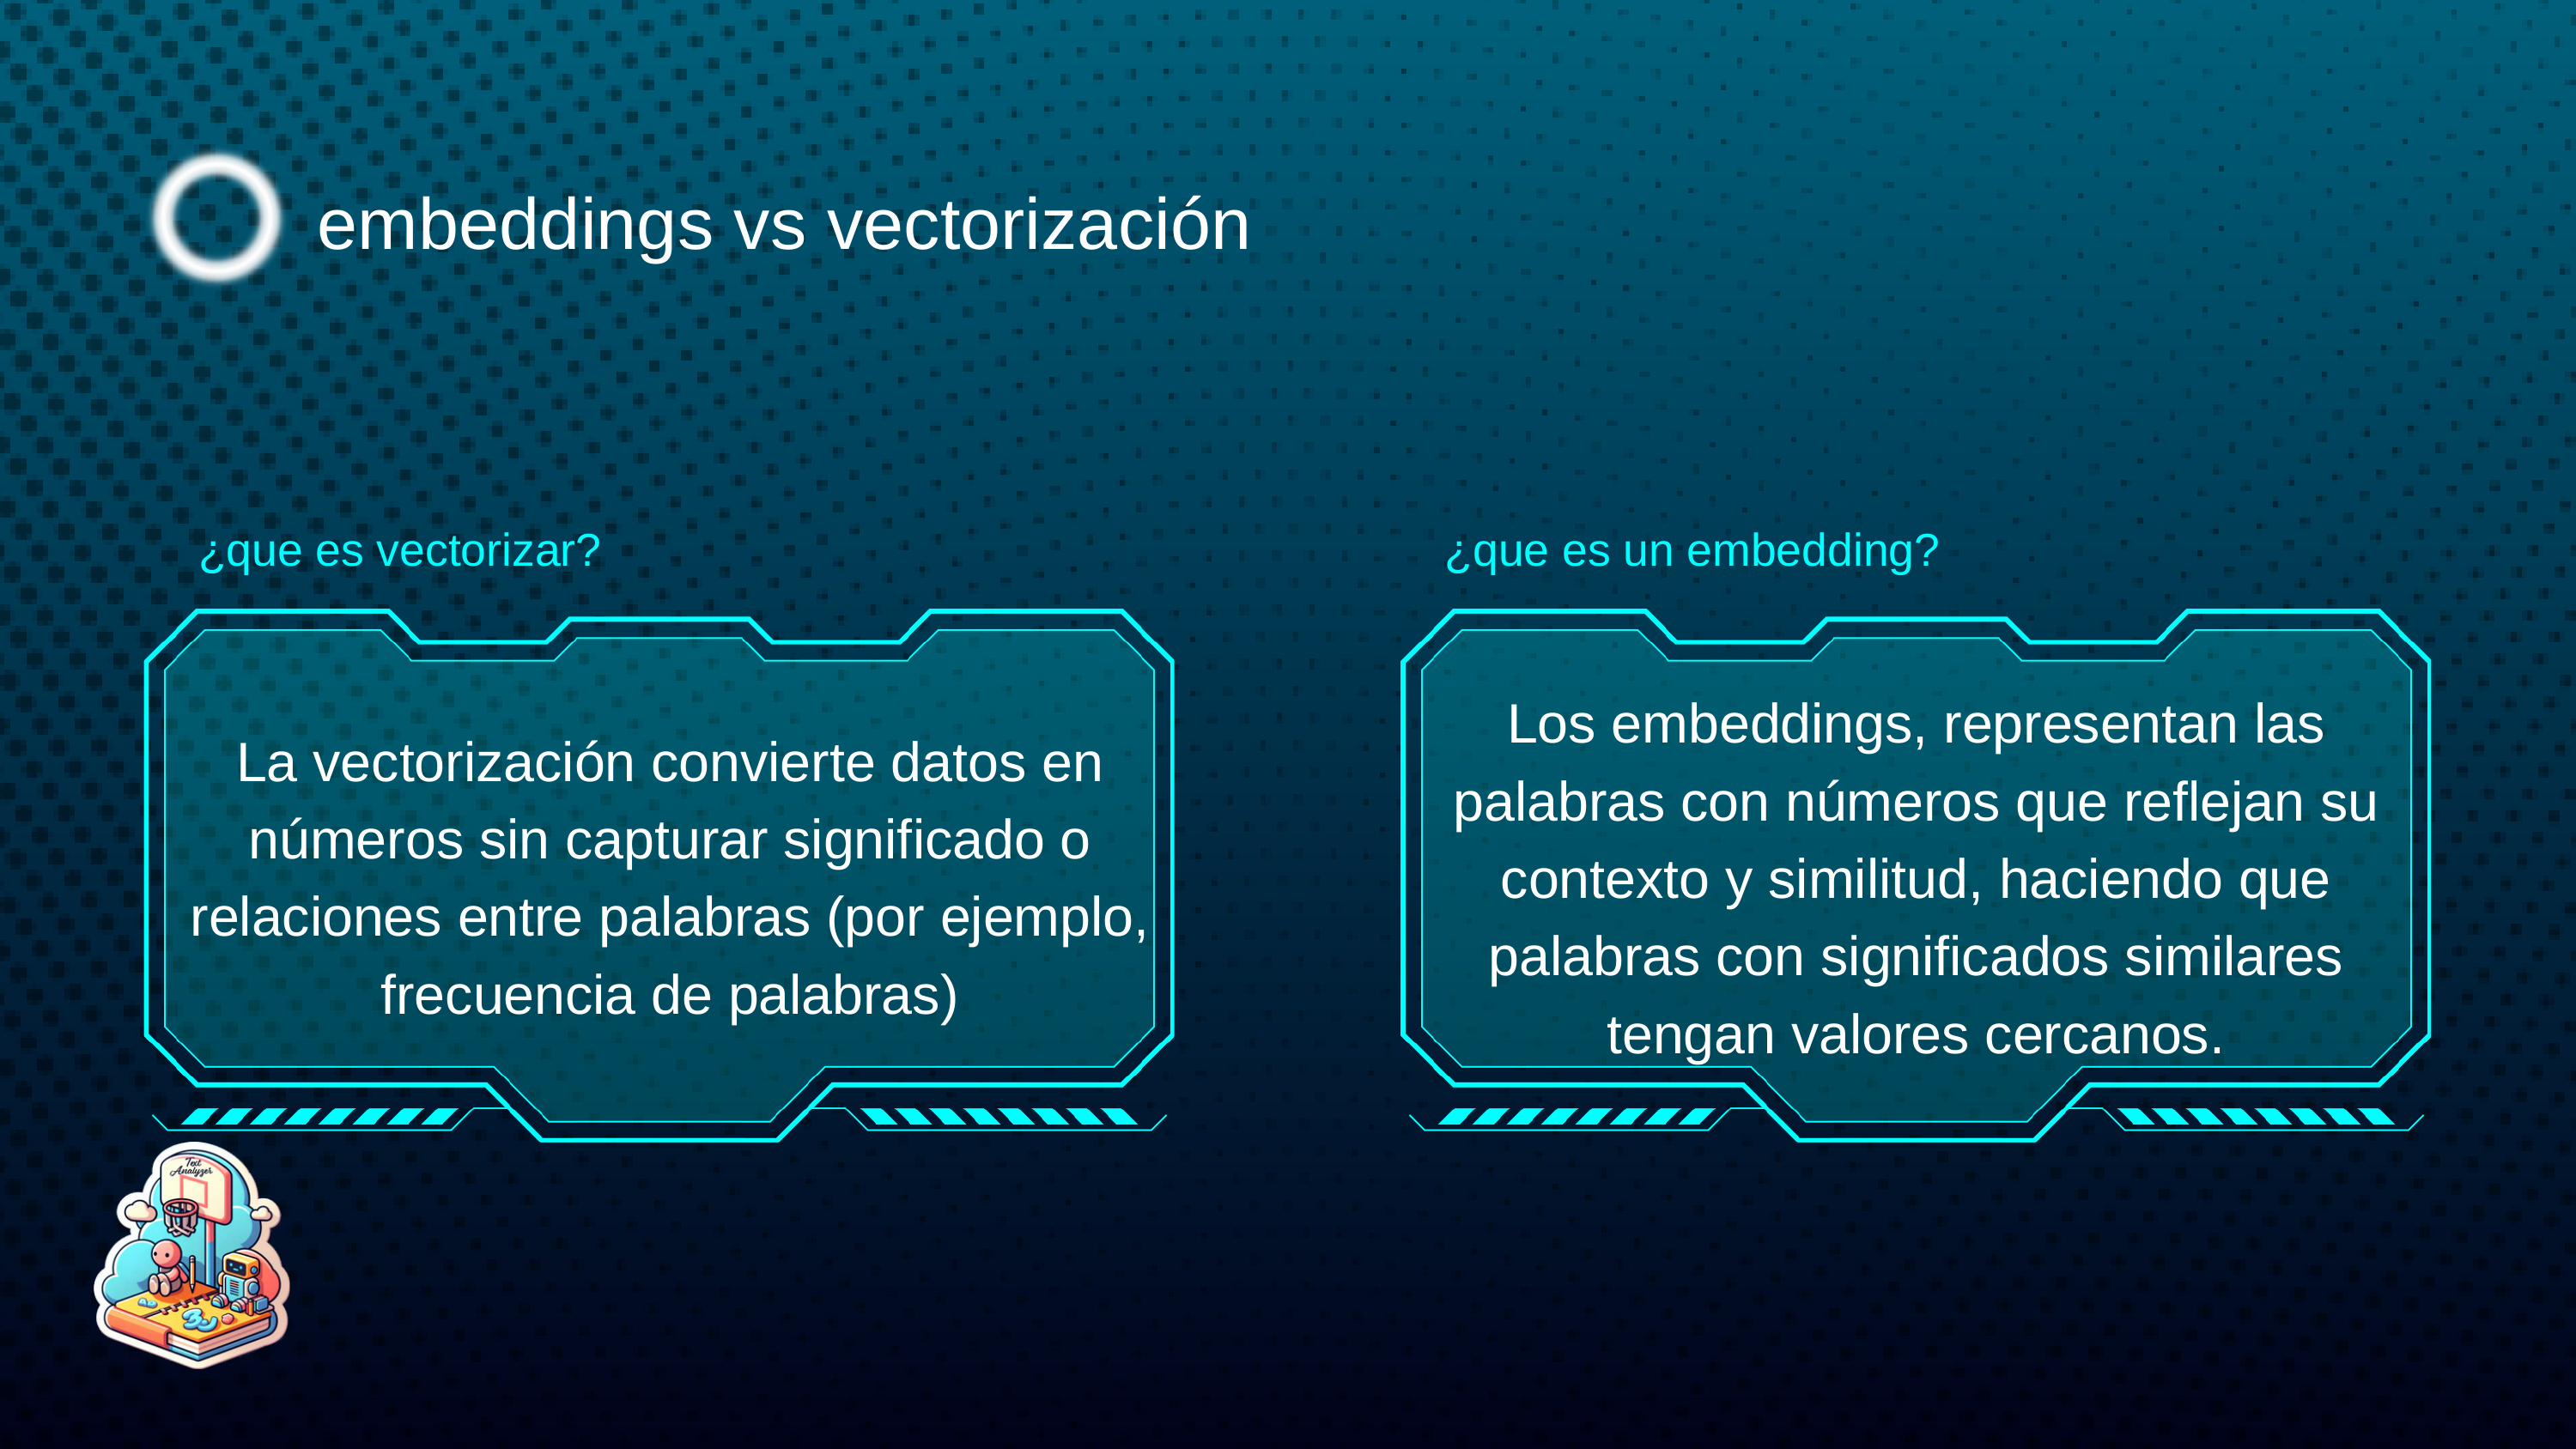

embeddings vs vectorización
¿que es vectorizar?
¿que es un embedding?

Los embeddings, representan las palabras con números que reflejan su contexto y similitud, haciendo que palabras con significados similares tengan valores cercanos.
La vectorización convierte datos en números sin capturar significado o relaciones entre palabras (por ejemplo, frecuencia de palabras)